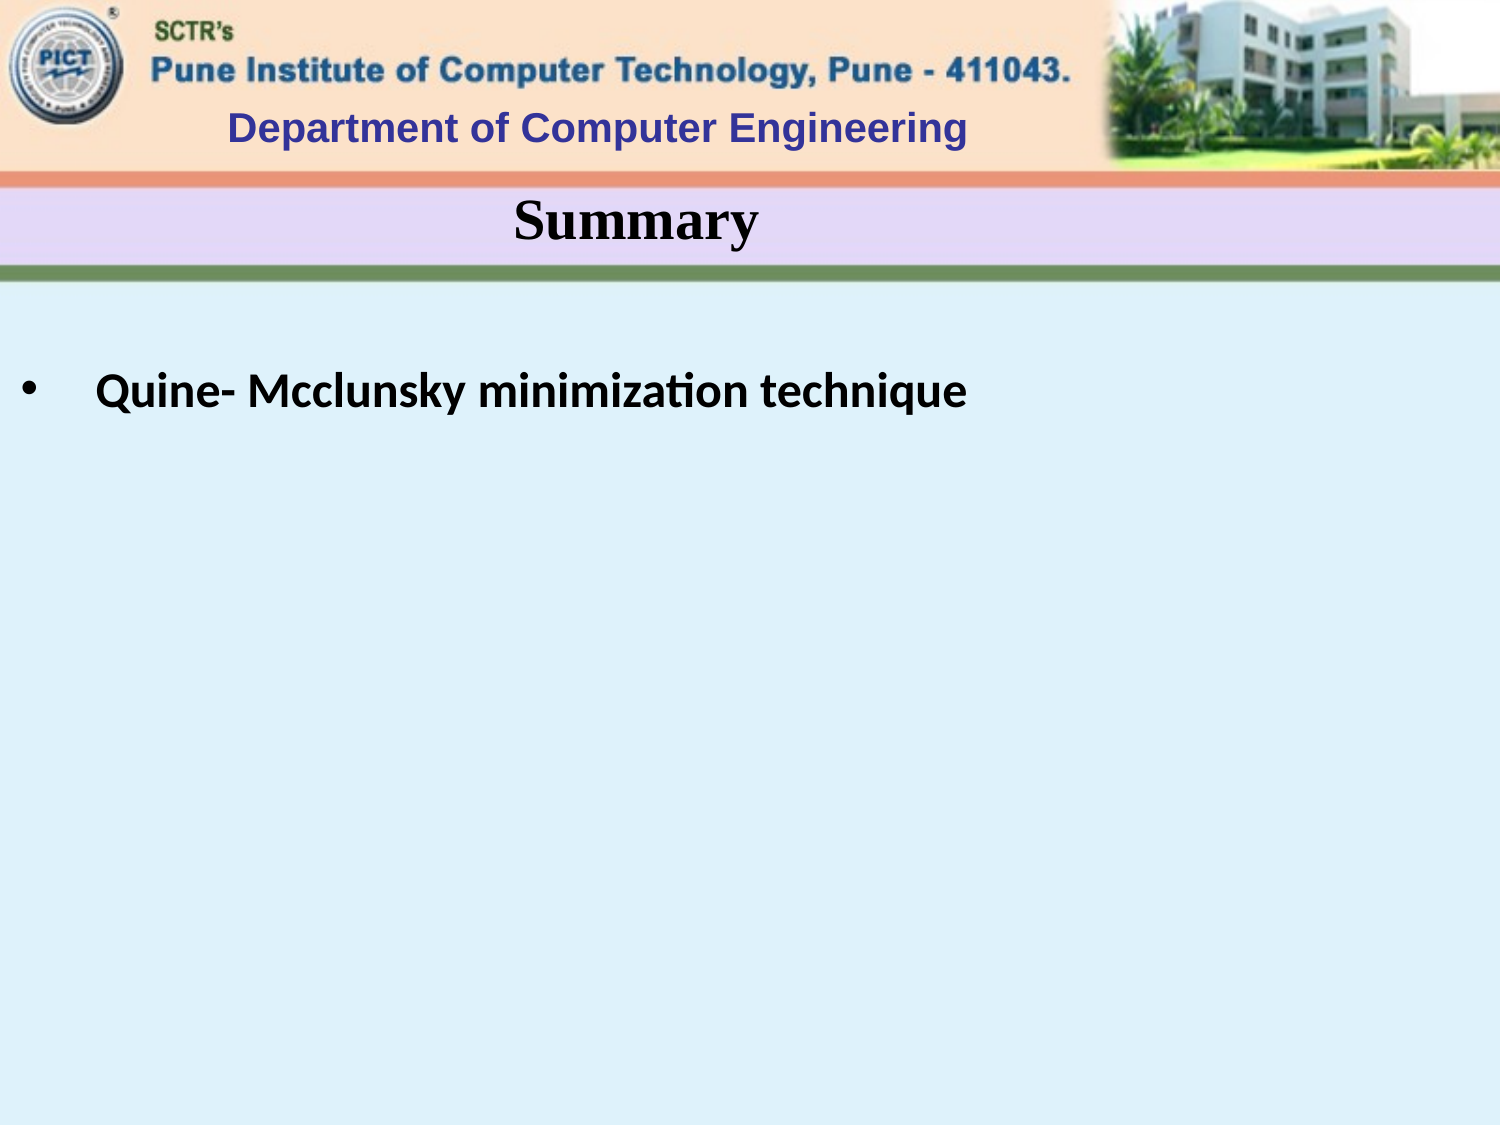

Department of Computer Engineering
# Summary
Quine- Mcclunsky minimization technique